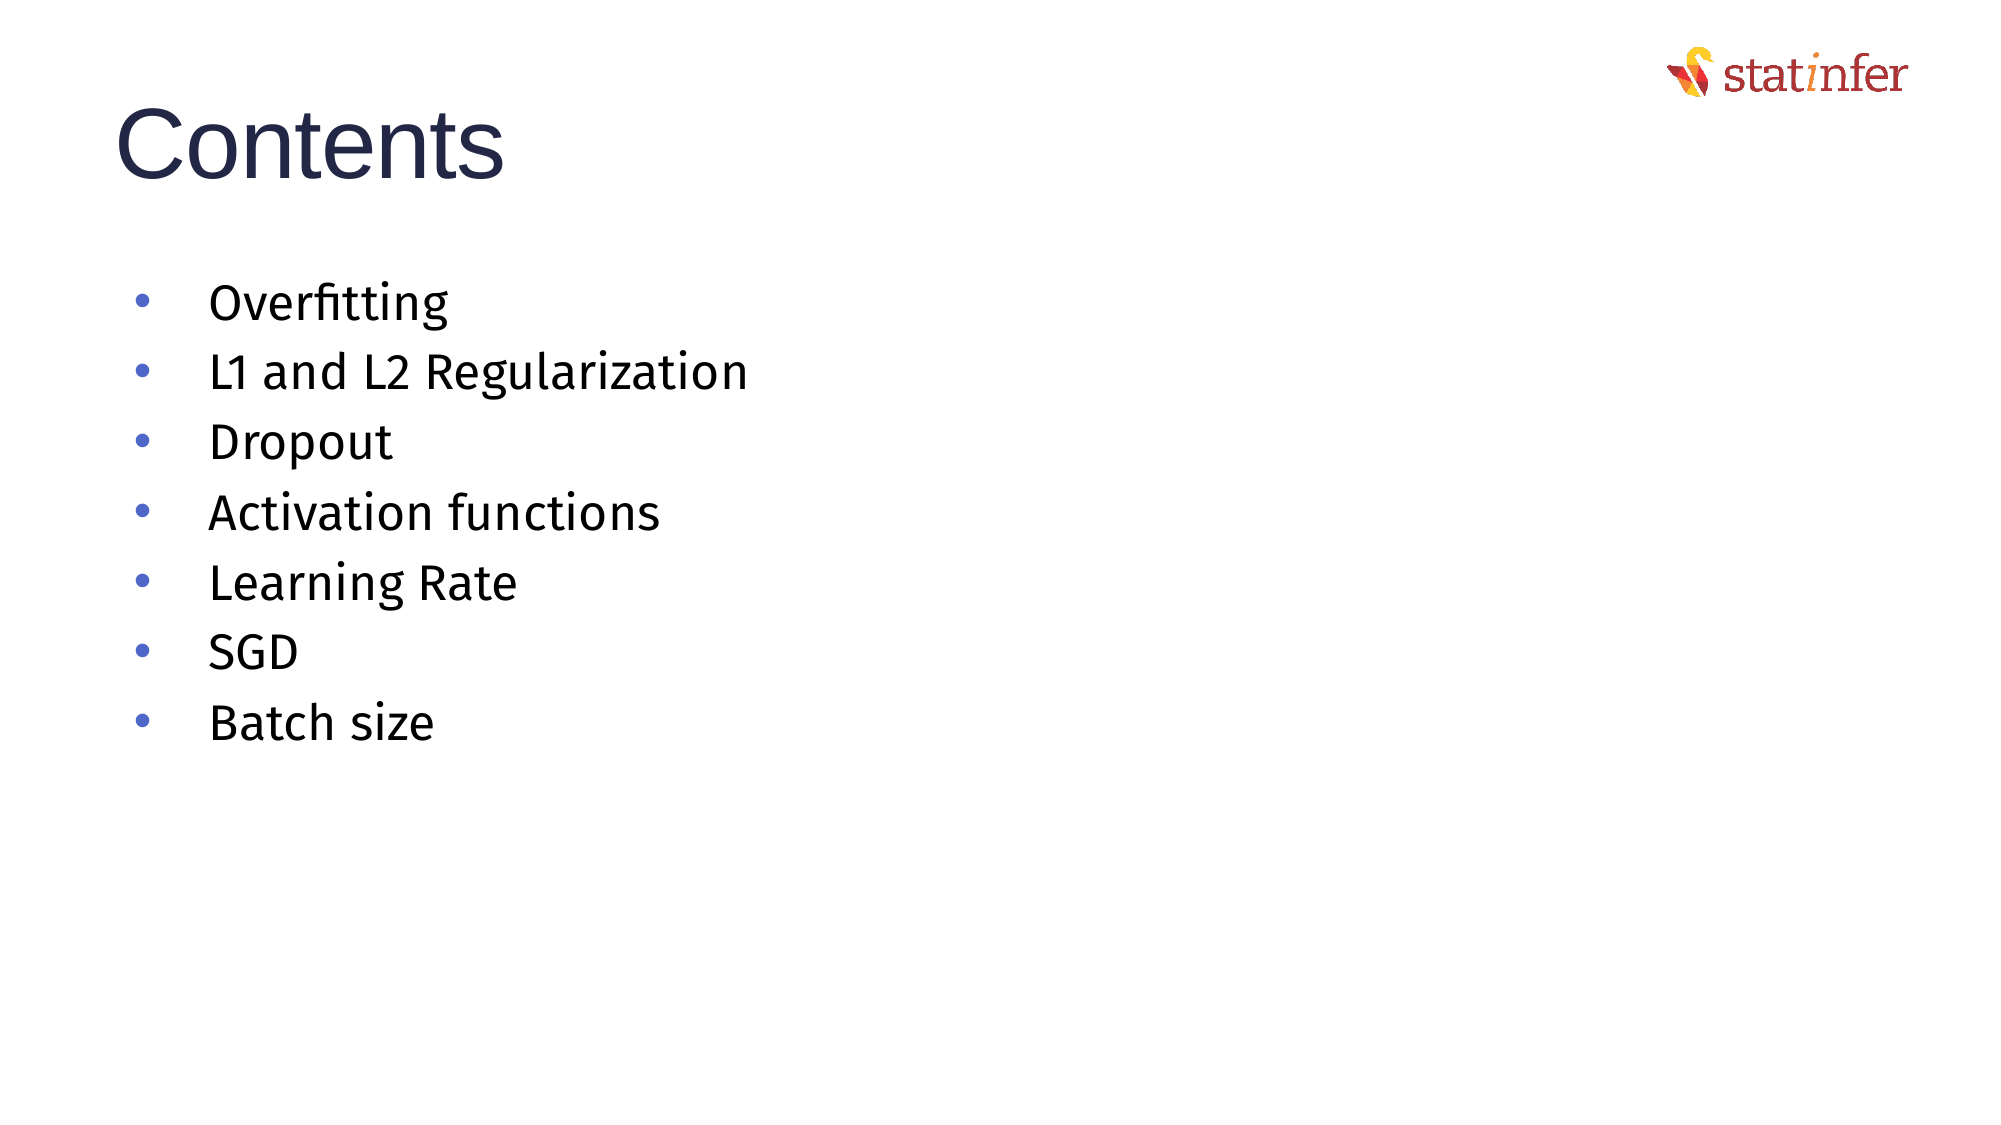

# Contents
Overfitting
L1 and L2 Regularization
Dropout
Activation functions
Learning Rate
SGD
Batch size

3